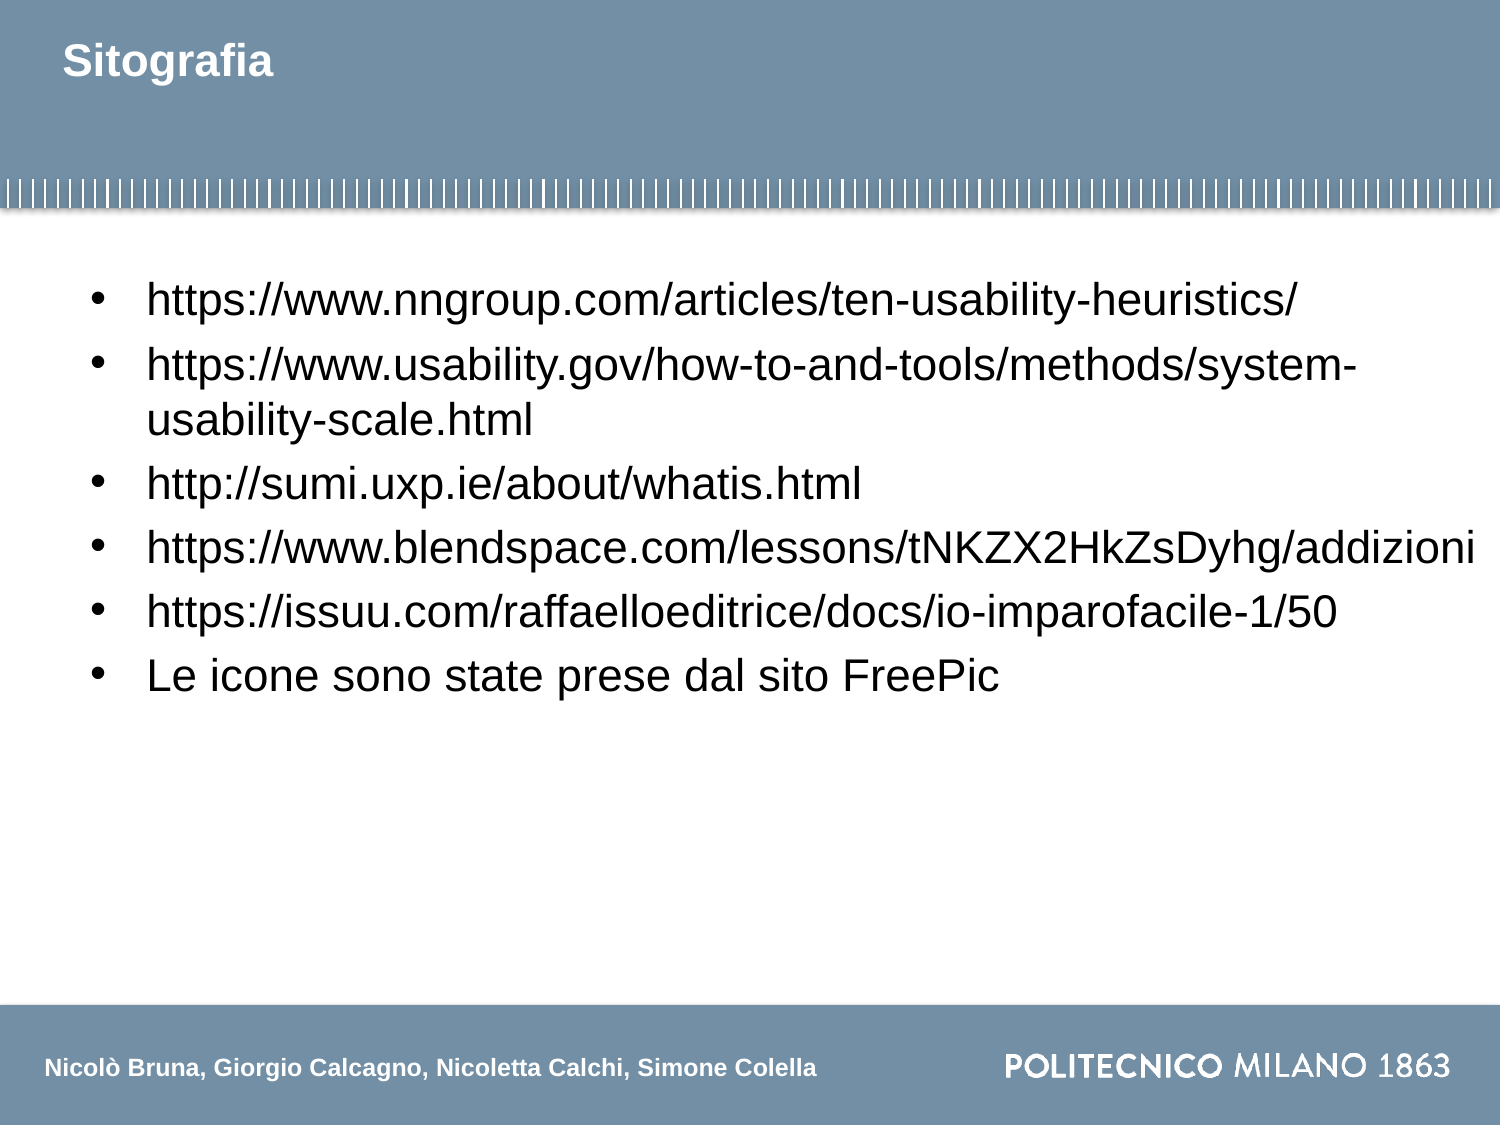

# Sitografia
https://www.nngroup.com/articles/ten-usability-heuristics/
https://www.usability.gov/how-to-and-tools/methods/system-usability-scale.html
http://sumi.uxp.ie/about/whatis.html
https://www.blendspace.com/lessons/tNKZX2HkZsDyhg/addizioni
https://issuu.com/raffaelloeditrice/docs/io-imparofacile-1/50
Le icone sono state prese dal sito FreePic